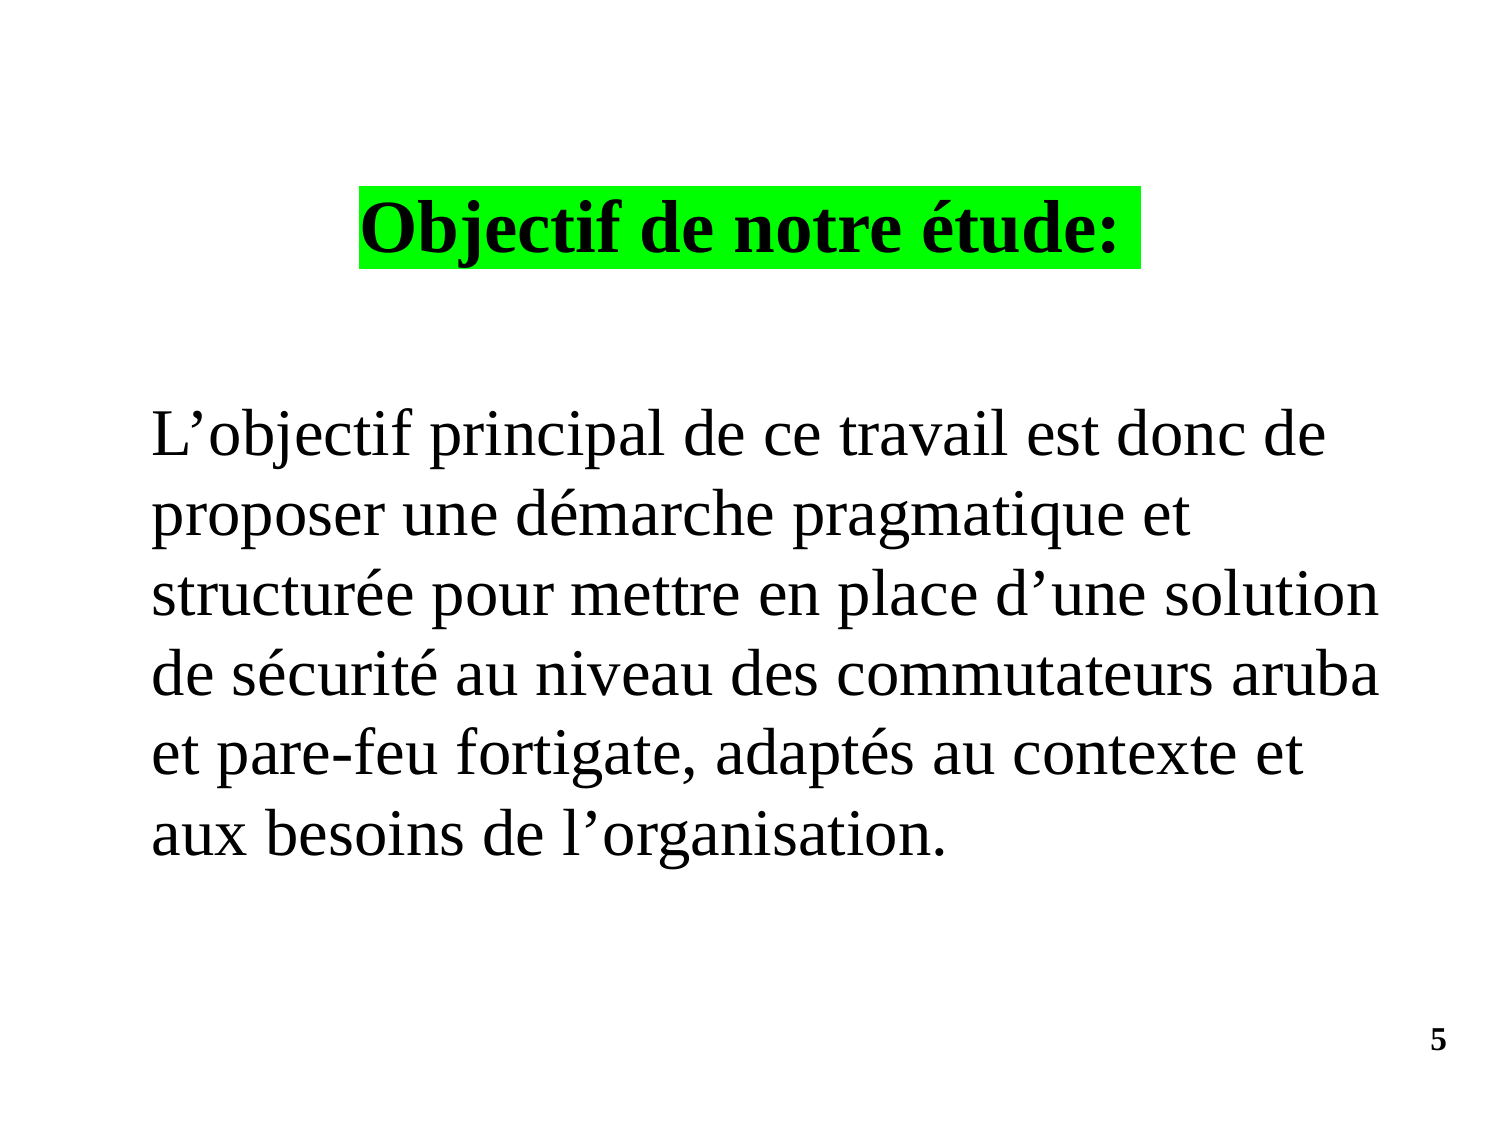

Objectif de notre étude:
L’objectif principal de ce travail est donc de proposer une démarche pragmatique et structurée pour mettre en place d’une solution de sécurité au niveau des commutateurs aruba et pare-feu fortigate, adaptés au contexte et aux besoins de l’organisation.
 5